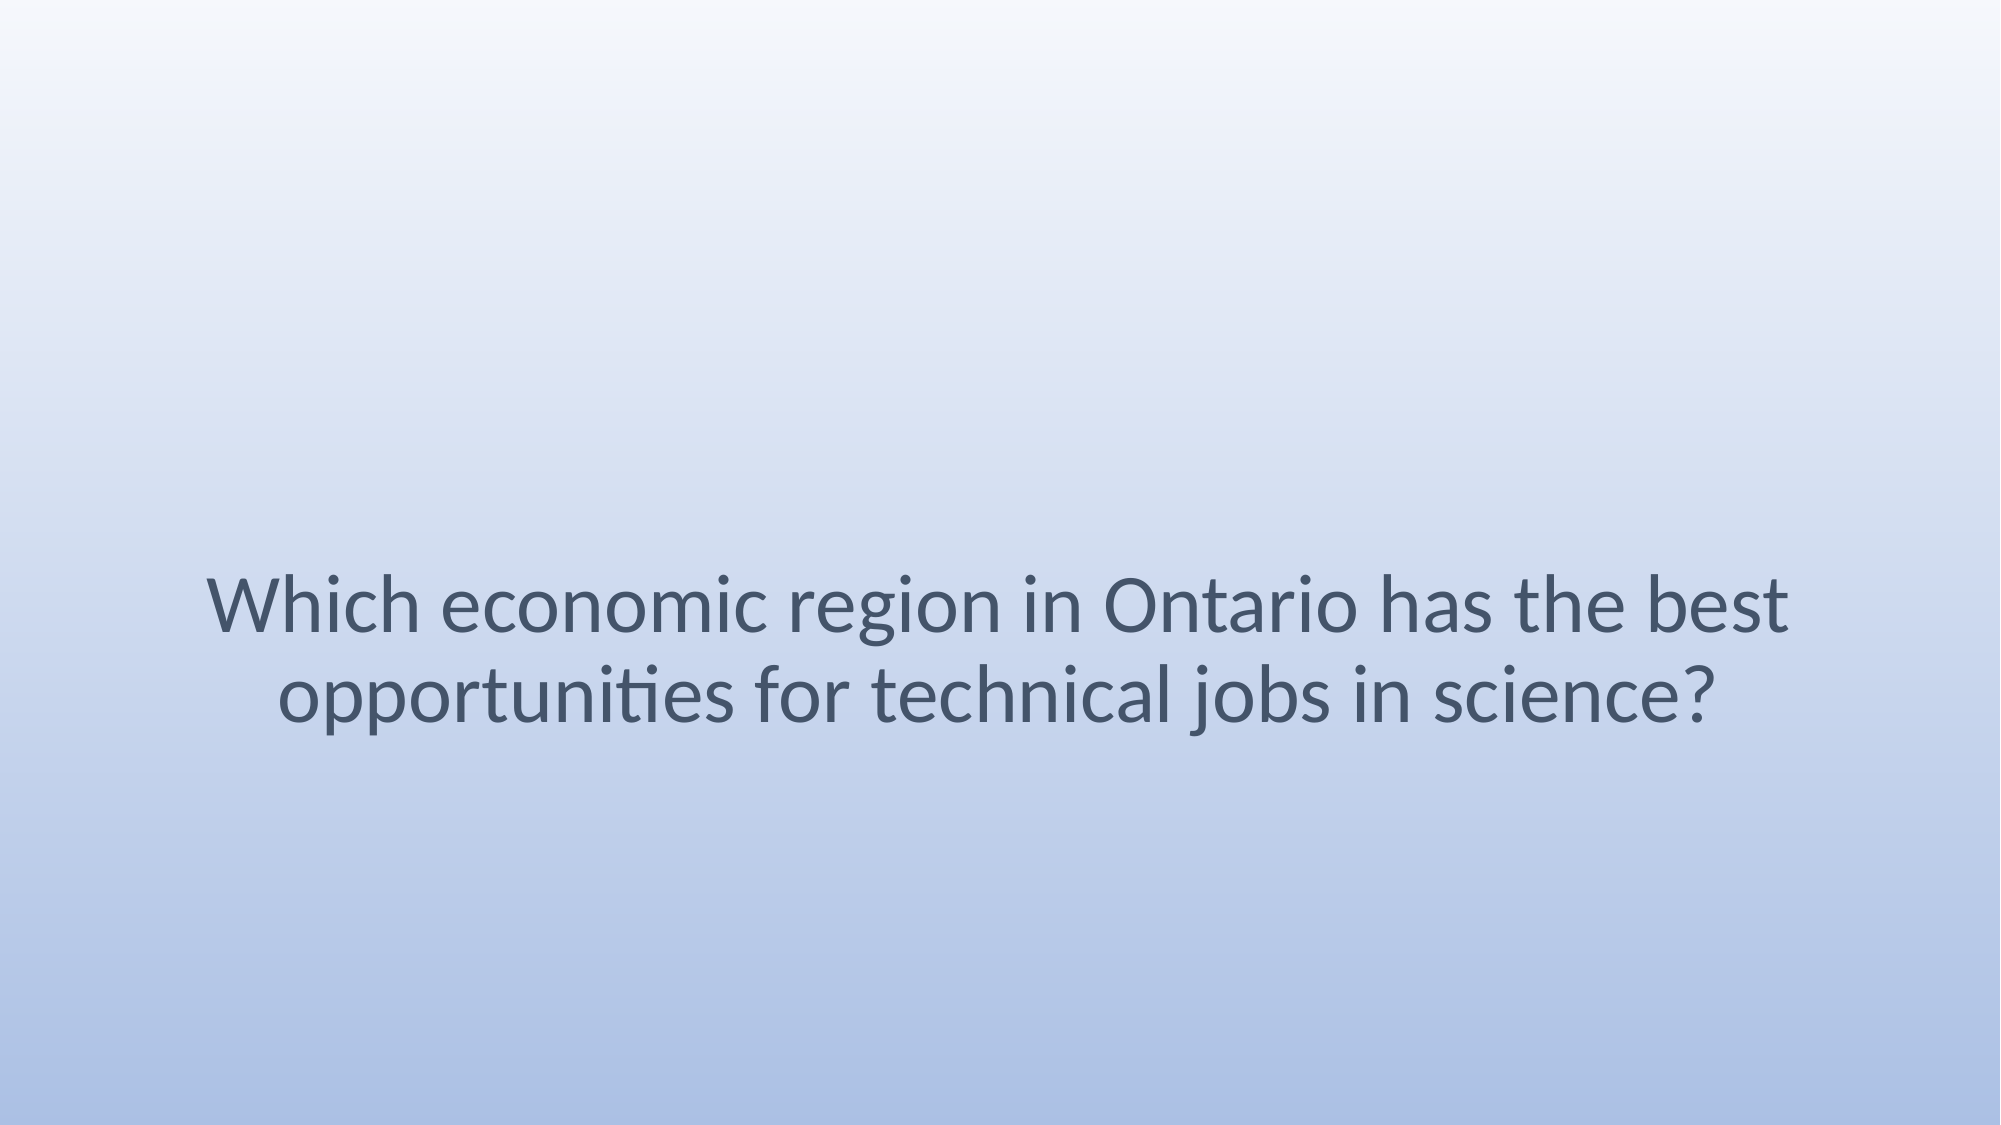

# Which economic region in Ontario has the best opportunities for technical jobs in science?